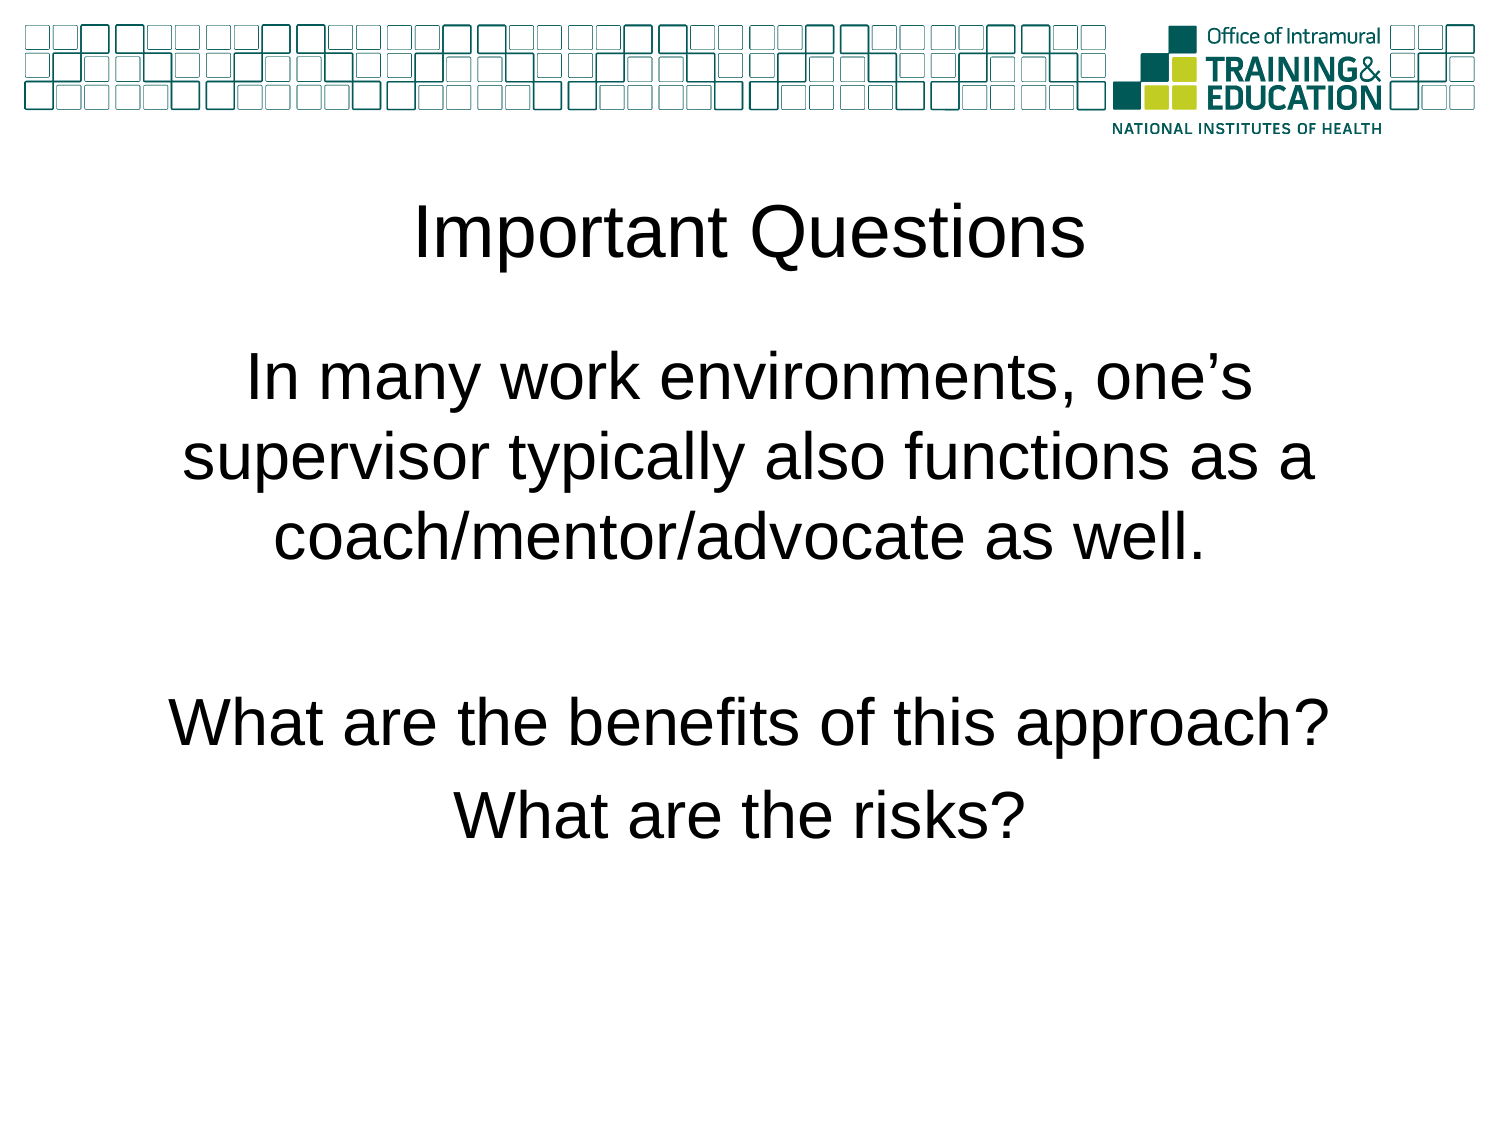

# Important Questions
In many work environments, one’s supervisor typically also functions as a coach/mentor/advocate as well.

What are the benefits of this approach?
What are the risks?